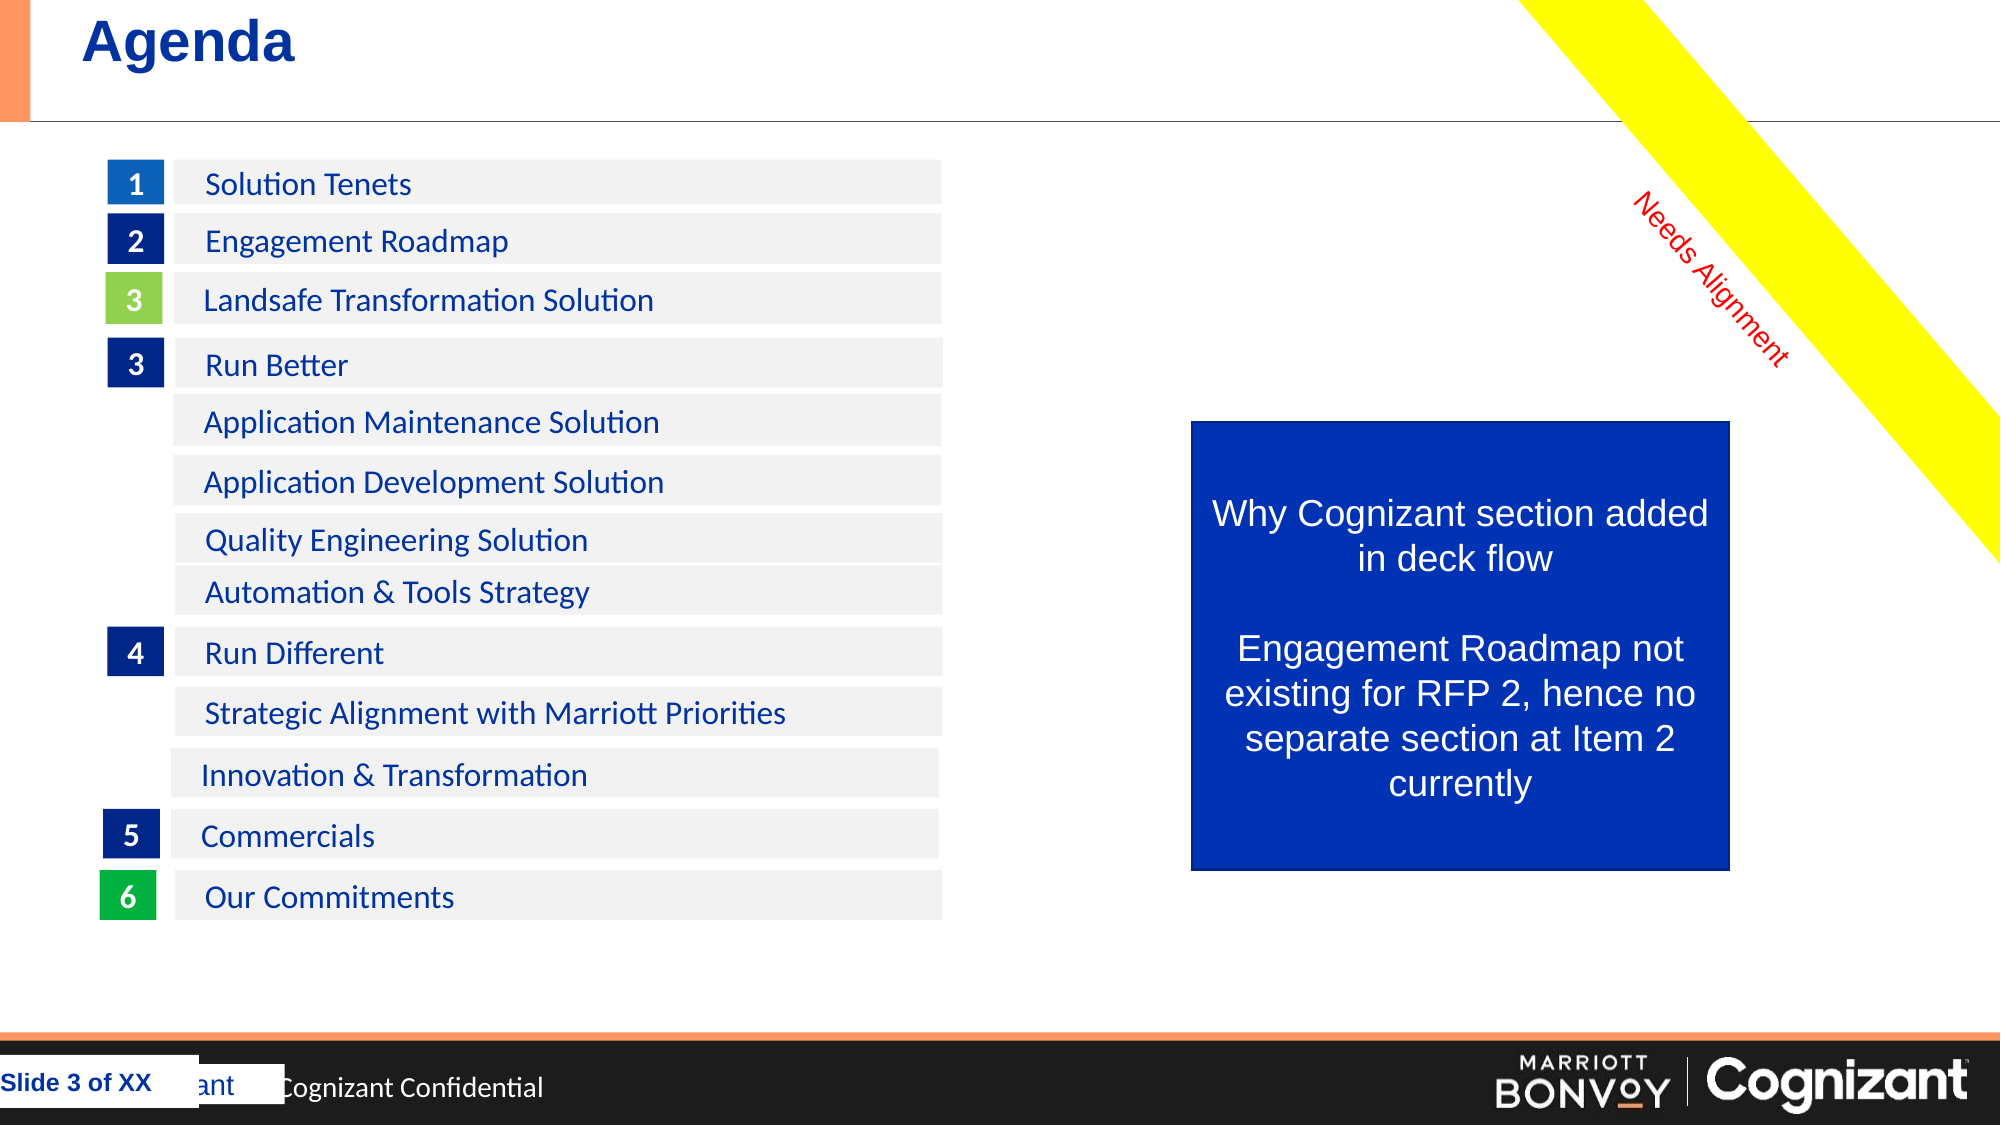

# Agenda
Needs Alignment
Solution Tenets
1

Engagement Roadmap
2

3

Landsafe Transformation Solution
Run Better
3

Application Maintenance Solution
Why Cognizant section added in deck flow

Engagement Roadmap not existing for RFP 2, hence no separate section at Item 2 currently
Application Development Solution

Quality Engineering Solution

Automation & Tools Strategy

Run Different
4

Strategic Alignment with Marriott Priorities

Innovation & Transformation

Commercials
5

Our Commitments
6

Slide 3 of XX
© 2019 Cognizant